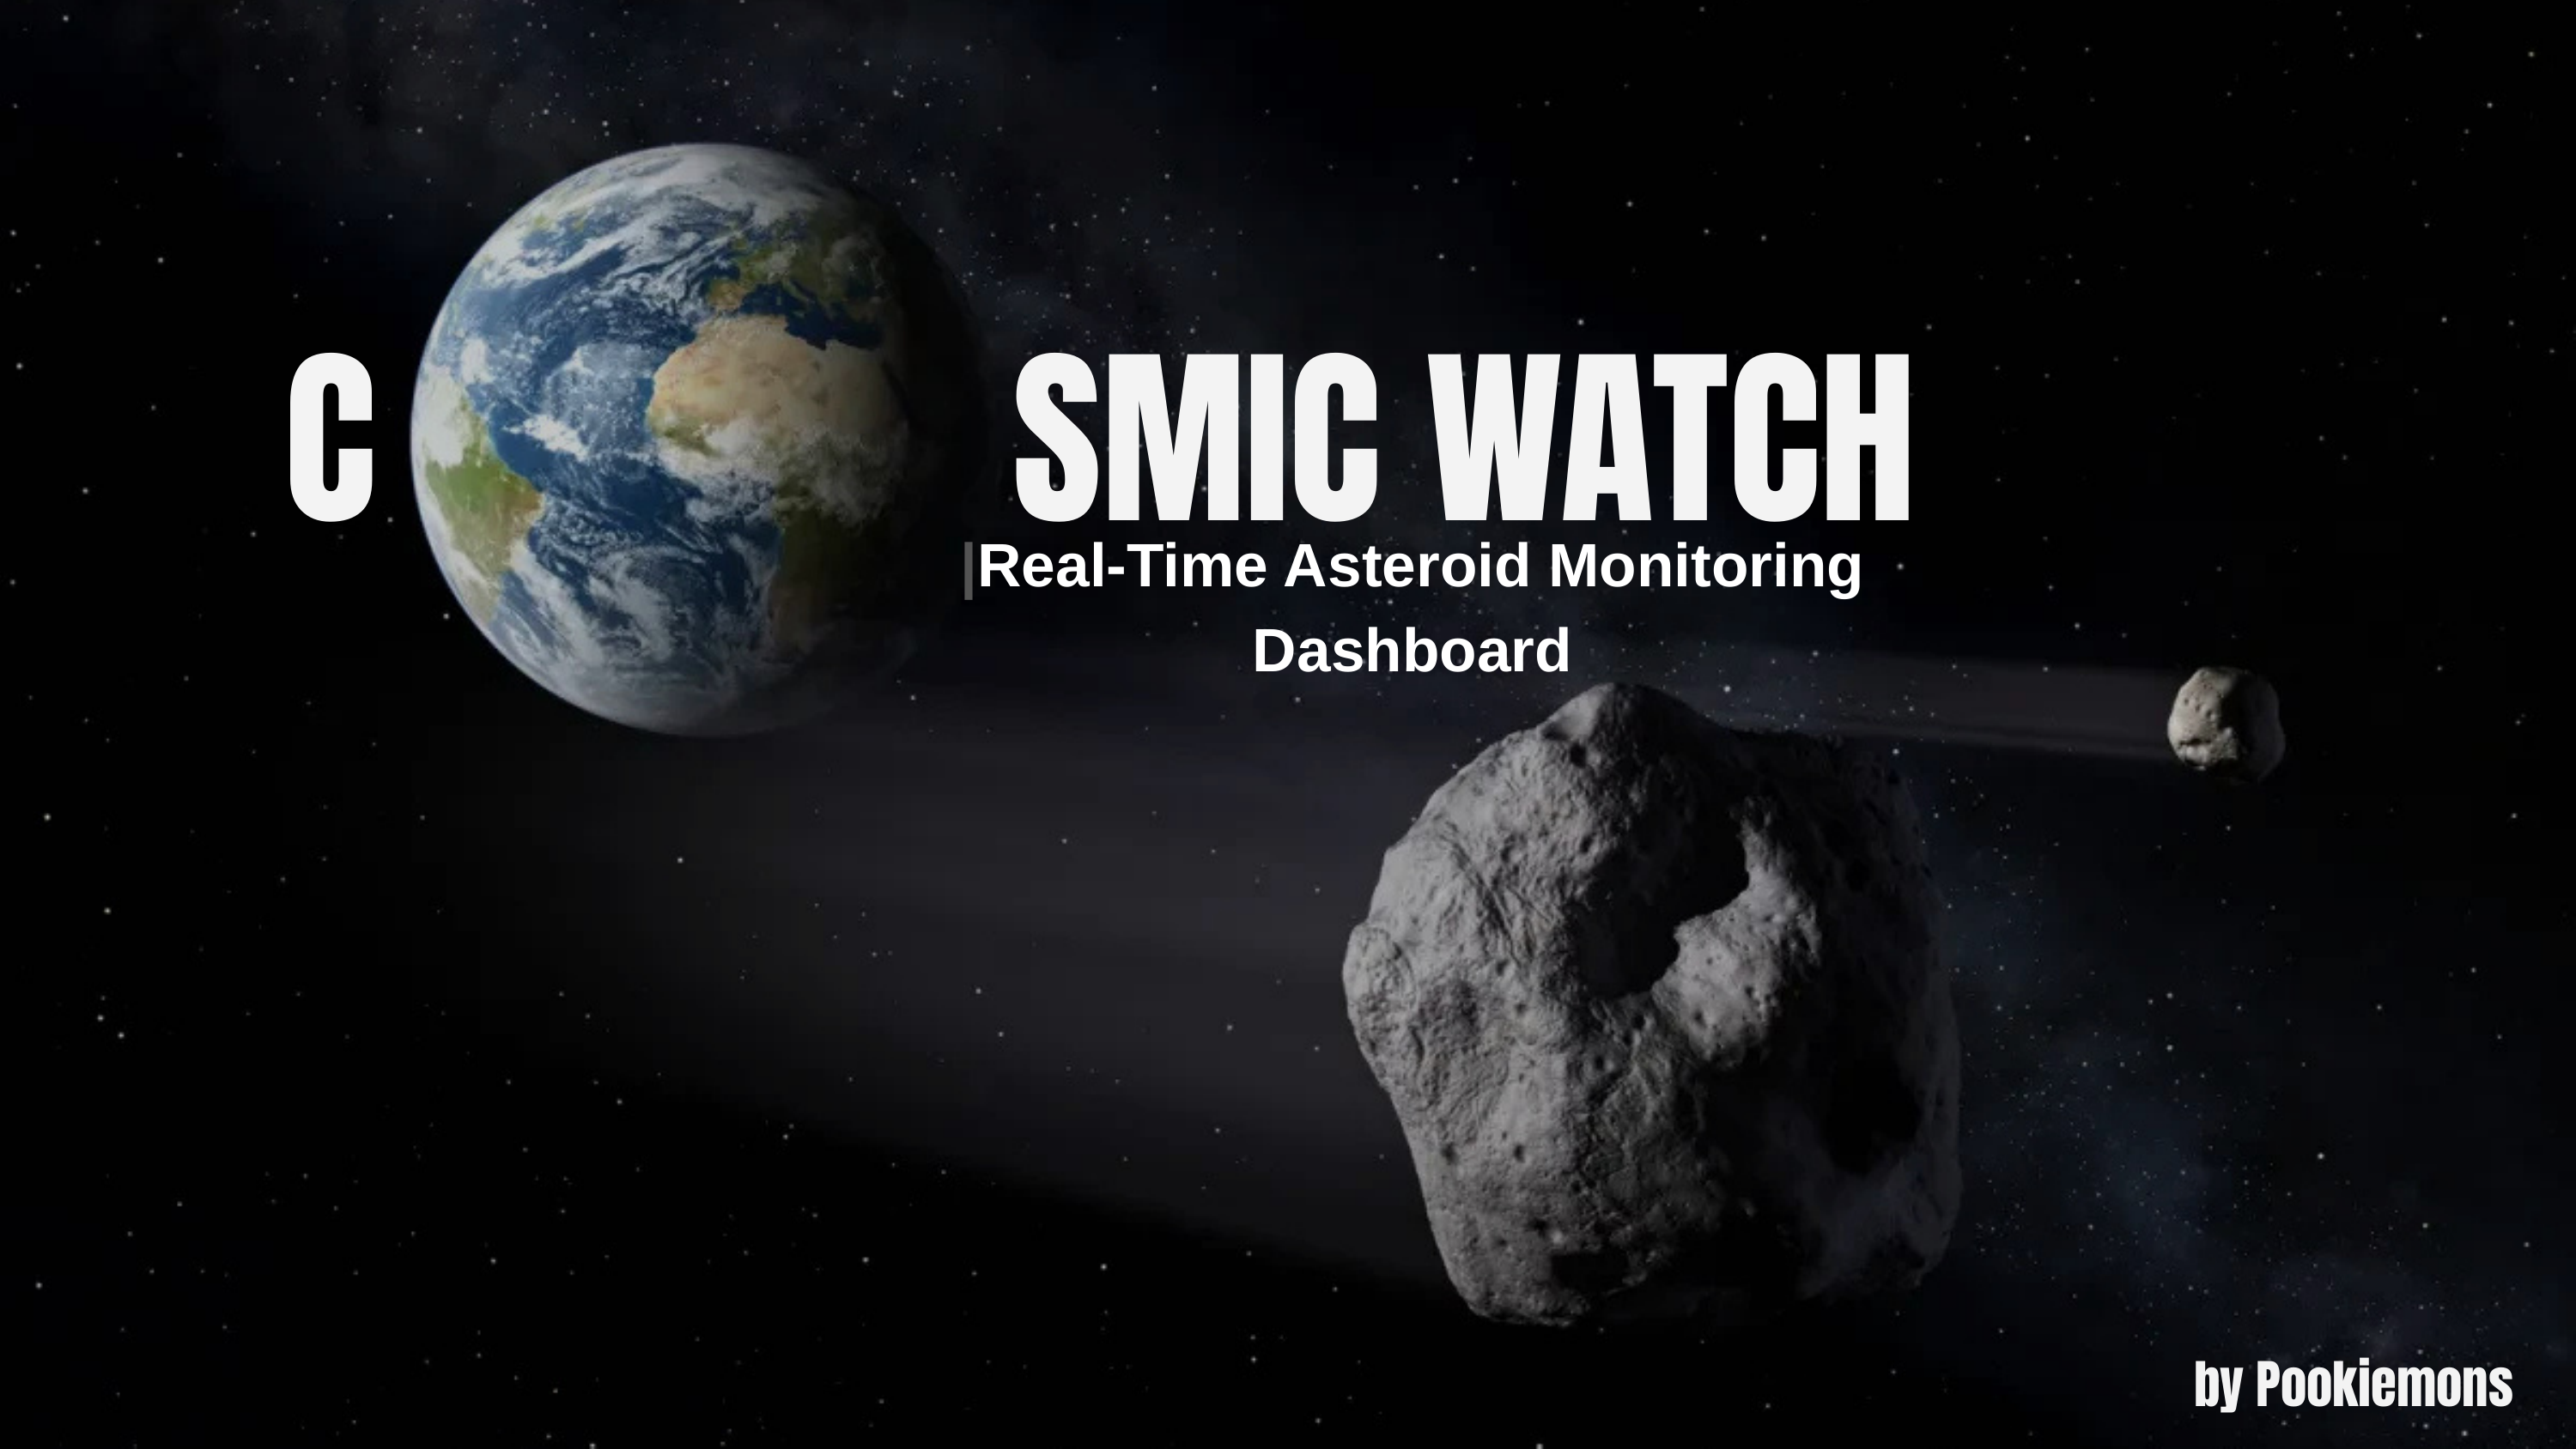

C
SMIC WATCH
|Real-Time Asteroid Monitoring Dashboard

by Pookiemons